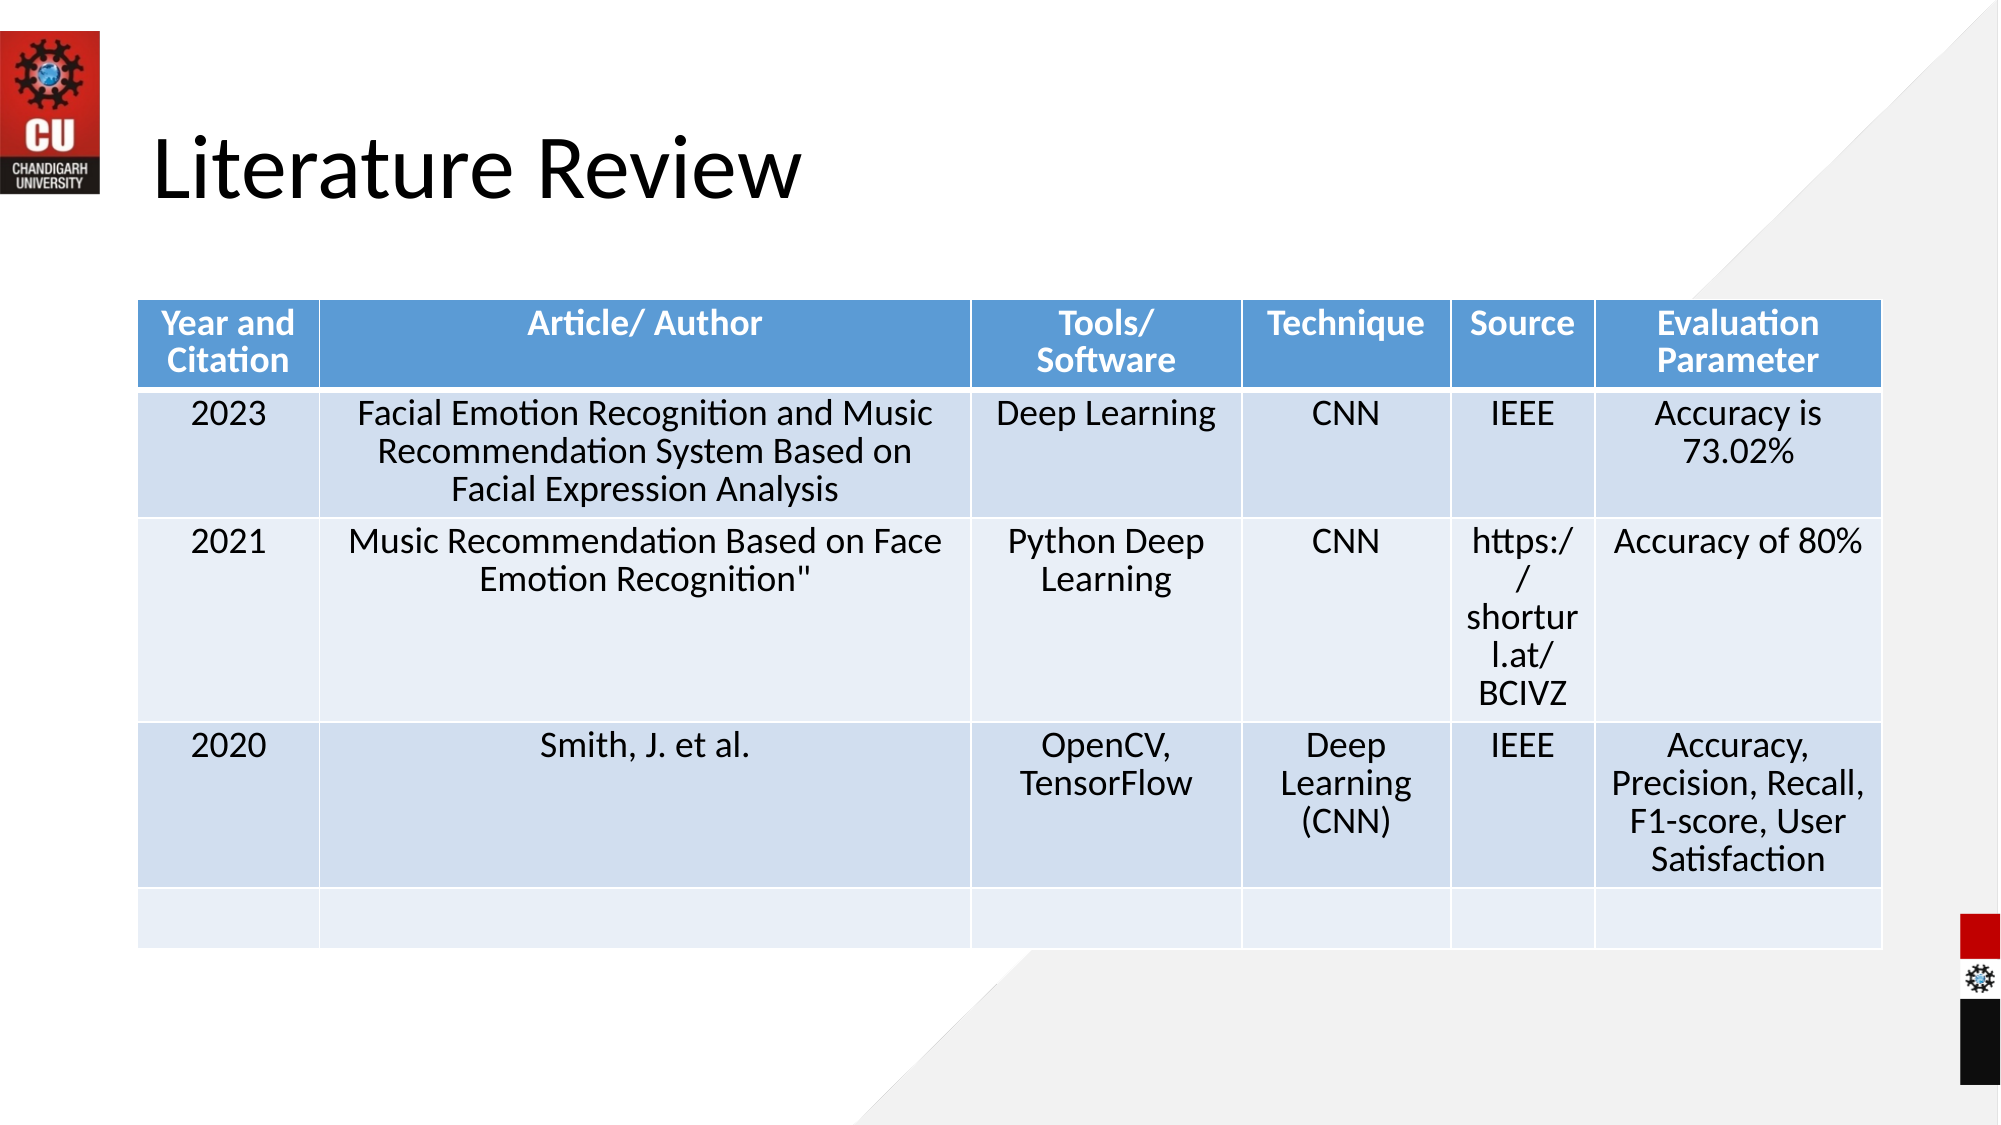

# Literature Review
| Year and Citation | Article/ Author | Tools/ Software | Technique | Source | Evaluation Parameter |
| --- | --- | --- | --- | --- | --- |
| 2023 | Facial Emotion Recognition and Music Recommendation System Based on Facial Expression Analysis | Deep Learning | CNN | IEEE | Accuracy is 73.02% |
| 2021 | Music Recommendation Based on Face Emotion Recognition" | Python Deep Learning | CNN | https://shorturl.at/BCIVZ | Accuracy of 80% |
| 2020 | Smith, J. et al. | OpenCV, TensorFlow | Deep Learning (CNN) | IEEE | Accuracy, Precision, Recall, F1-score, User Satisfaction |
|  |  |  |  |  |  |
7